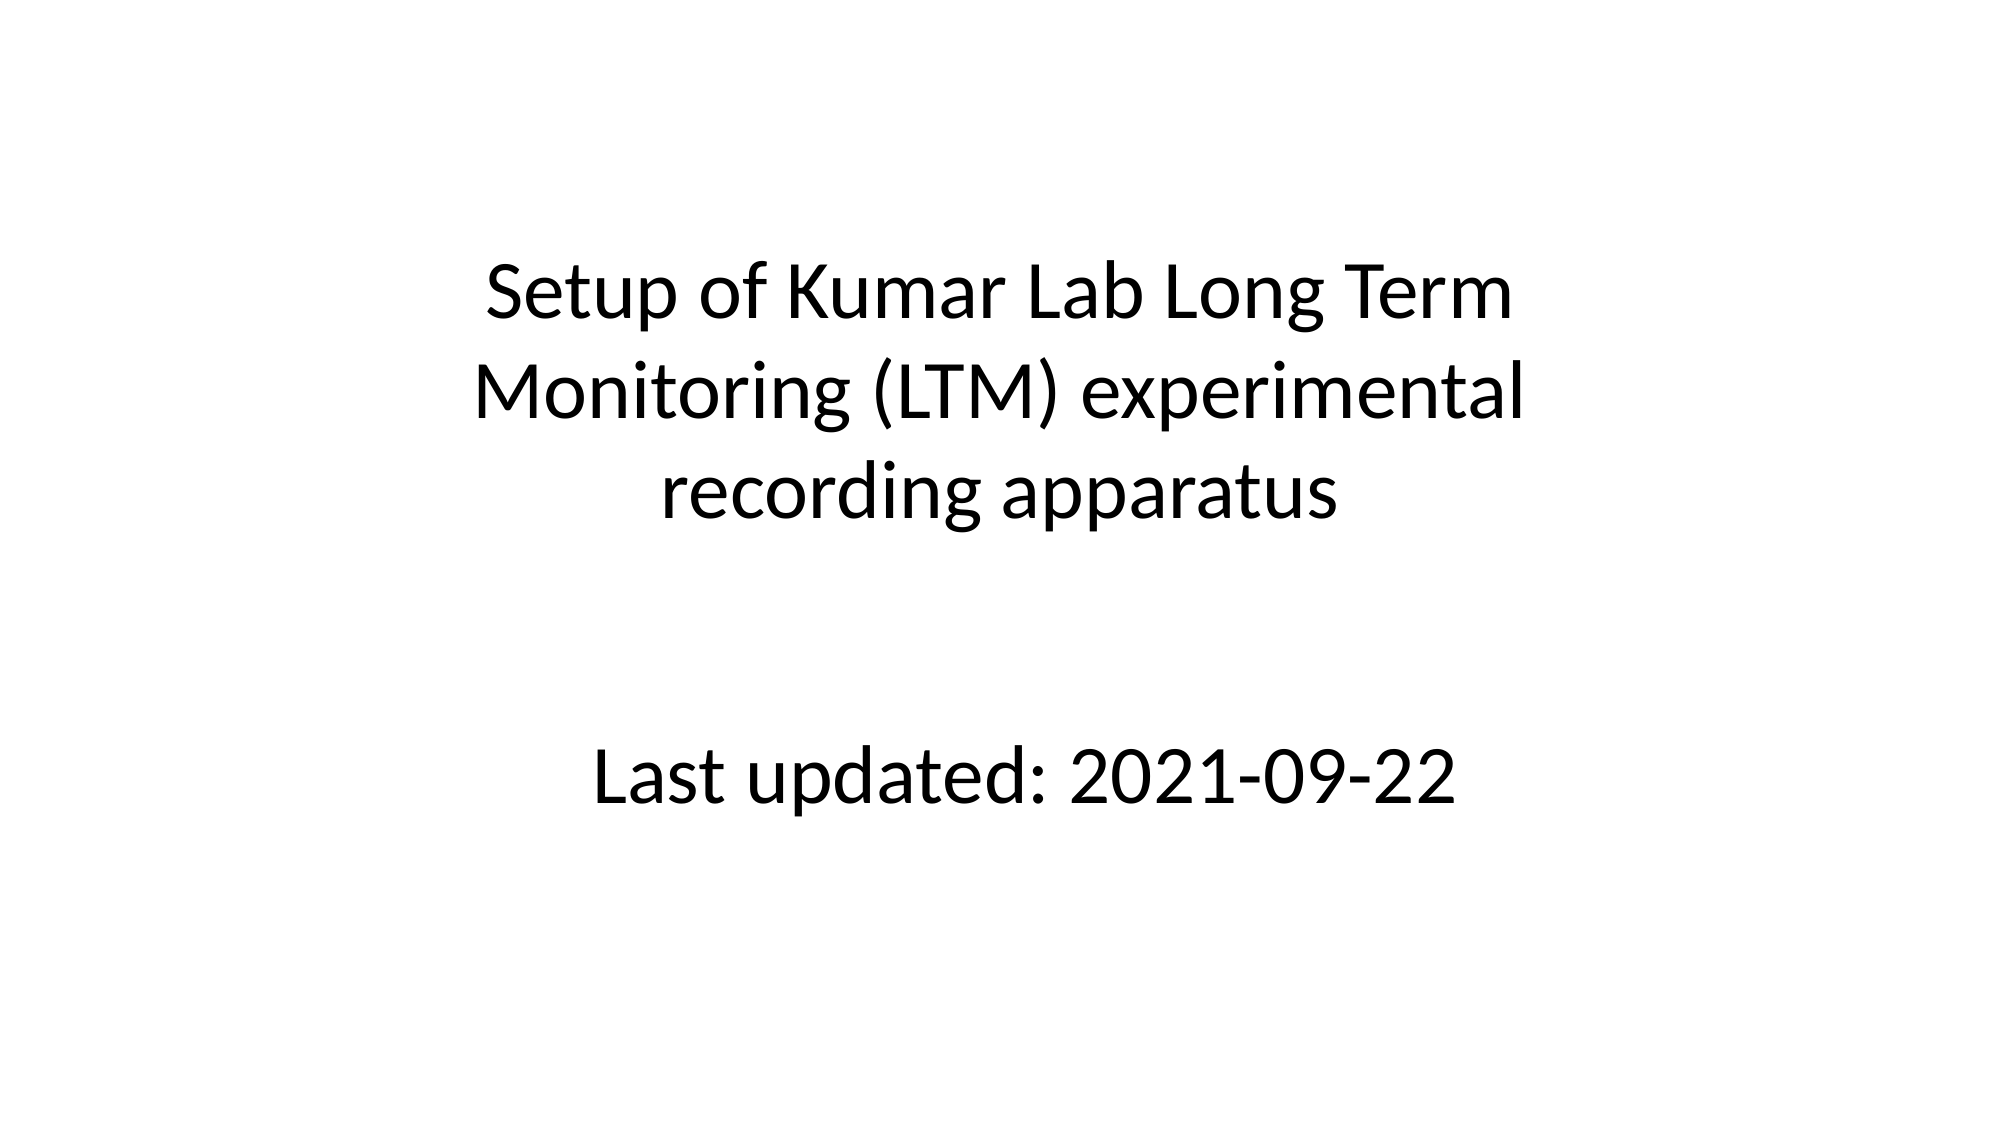

Setup of Kumar Lab Long Term Monitoring (LTM) experimental recording apparatus
Last updated: 2021-09-22